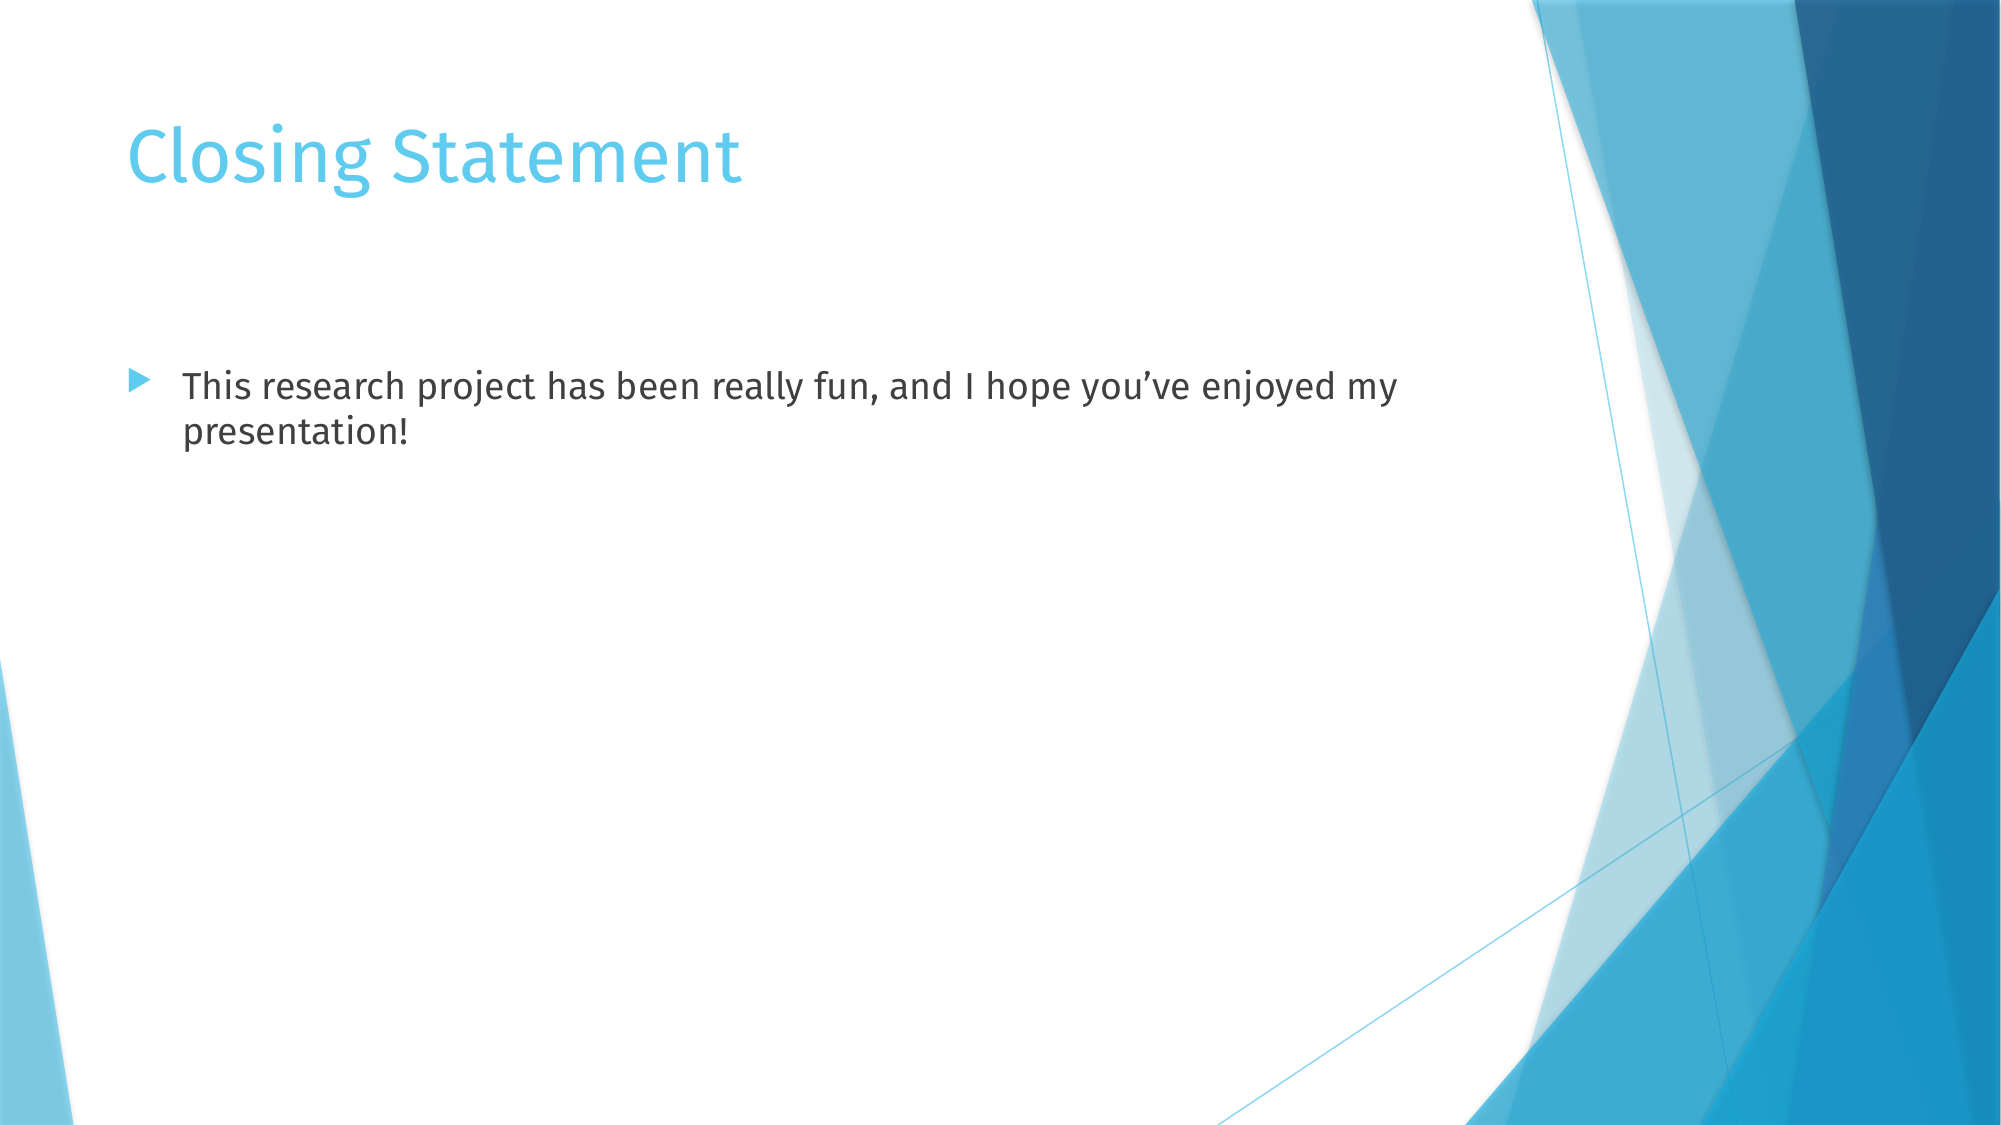

# Closing Statement
This research project has been really fun, and I hope you’ve enjoyed my presentation!